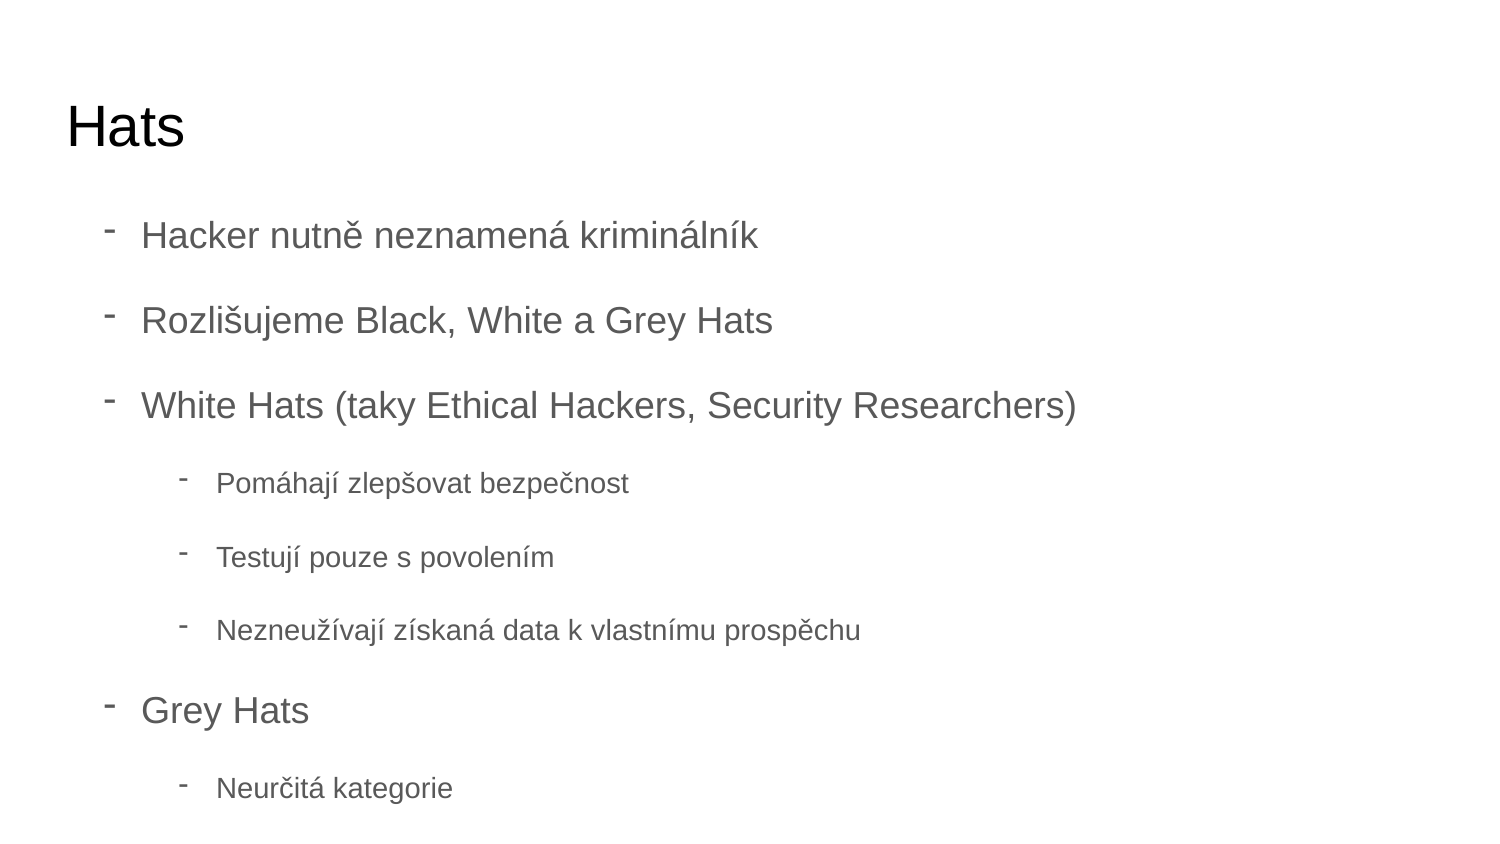

# Hats
Hacker nutně neznamená kriminálník
Rozlišujeme Black, White a Grey Hats
White Hats (taky Ethical Hackers, Security Researchers)
Pomáhají zlepšovat bezpečnost
Testují pouze s povolením
Nezneužívají získaná data k vlastnímu prospěchu
Grey Hats
Neurčitá kategorie
Nemusí se ptát na povolení
Případné zranitelnosti může zveřejnit
Bug Bounty programy
Přímá výzva k hlášení bezpečnostních problémů za odměnu
Cesta z Black do White Hat prostoru - např. Zomato založilo bug bounty program v reakci na útok (https://goo.gl/t7c39T)